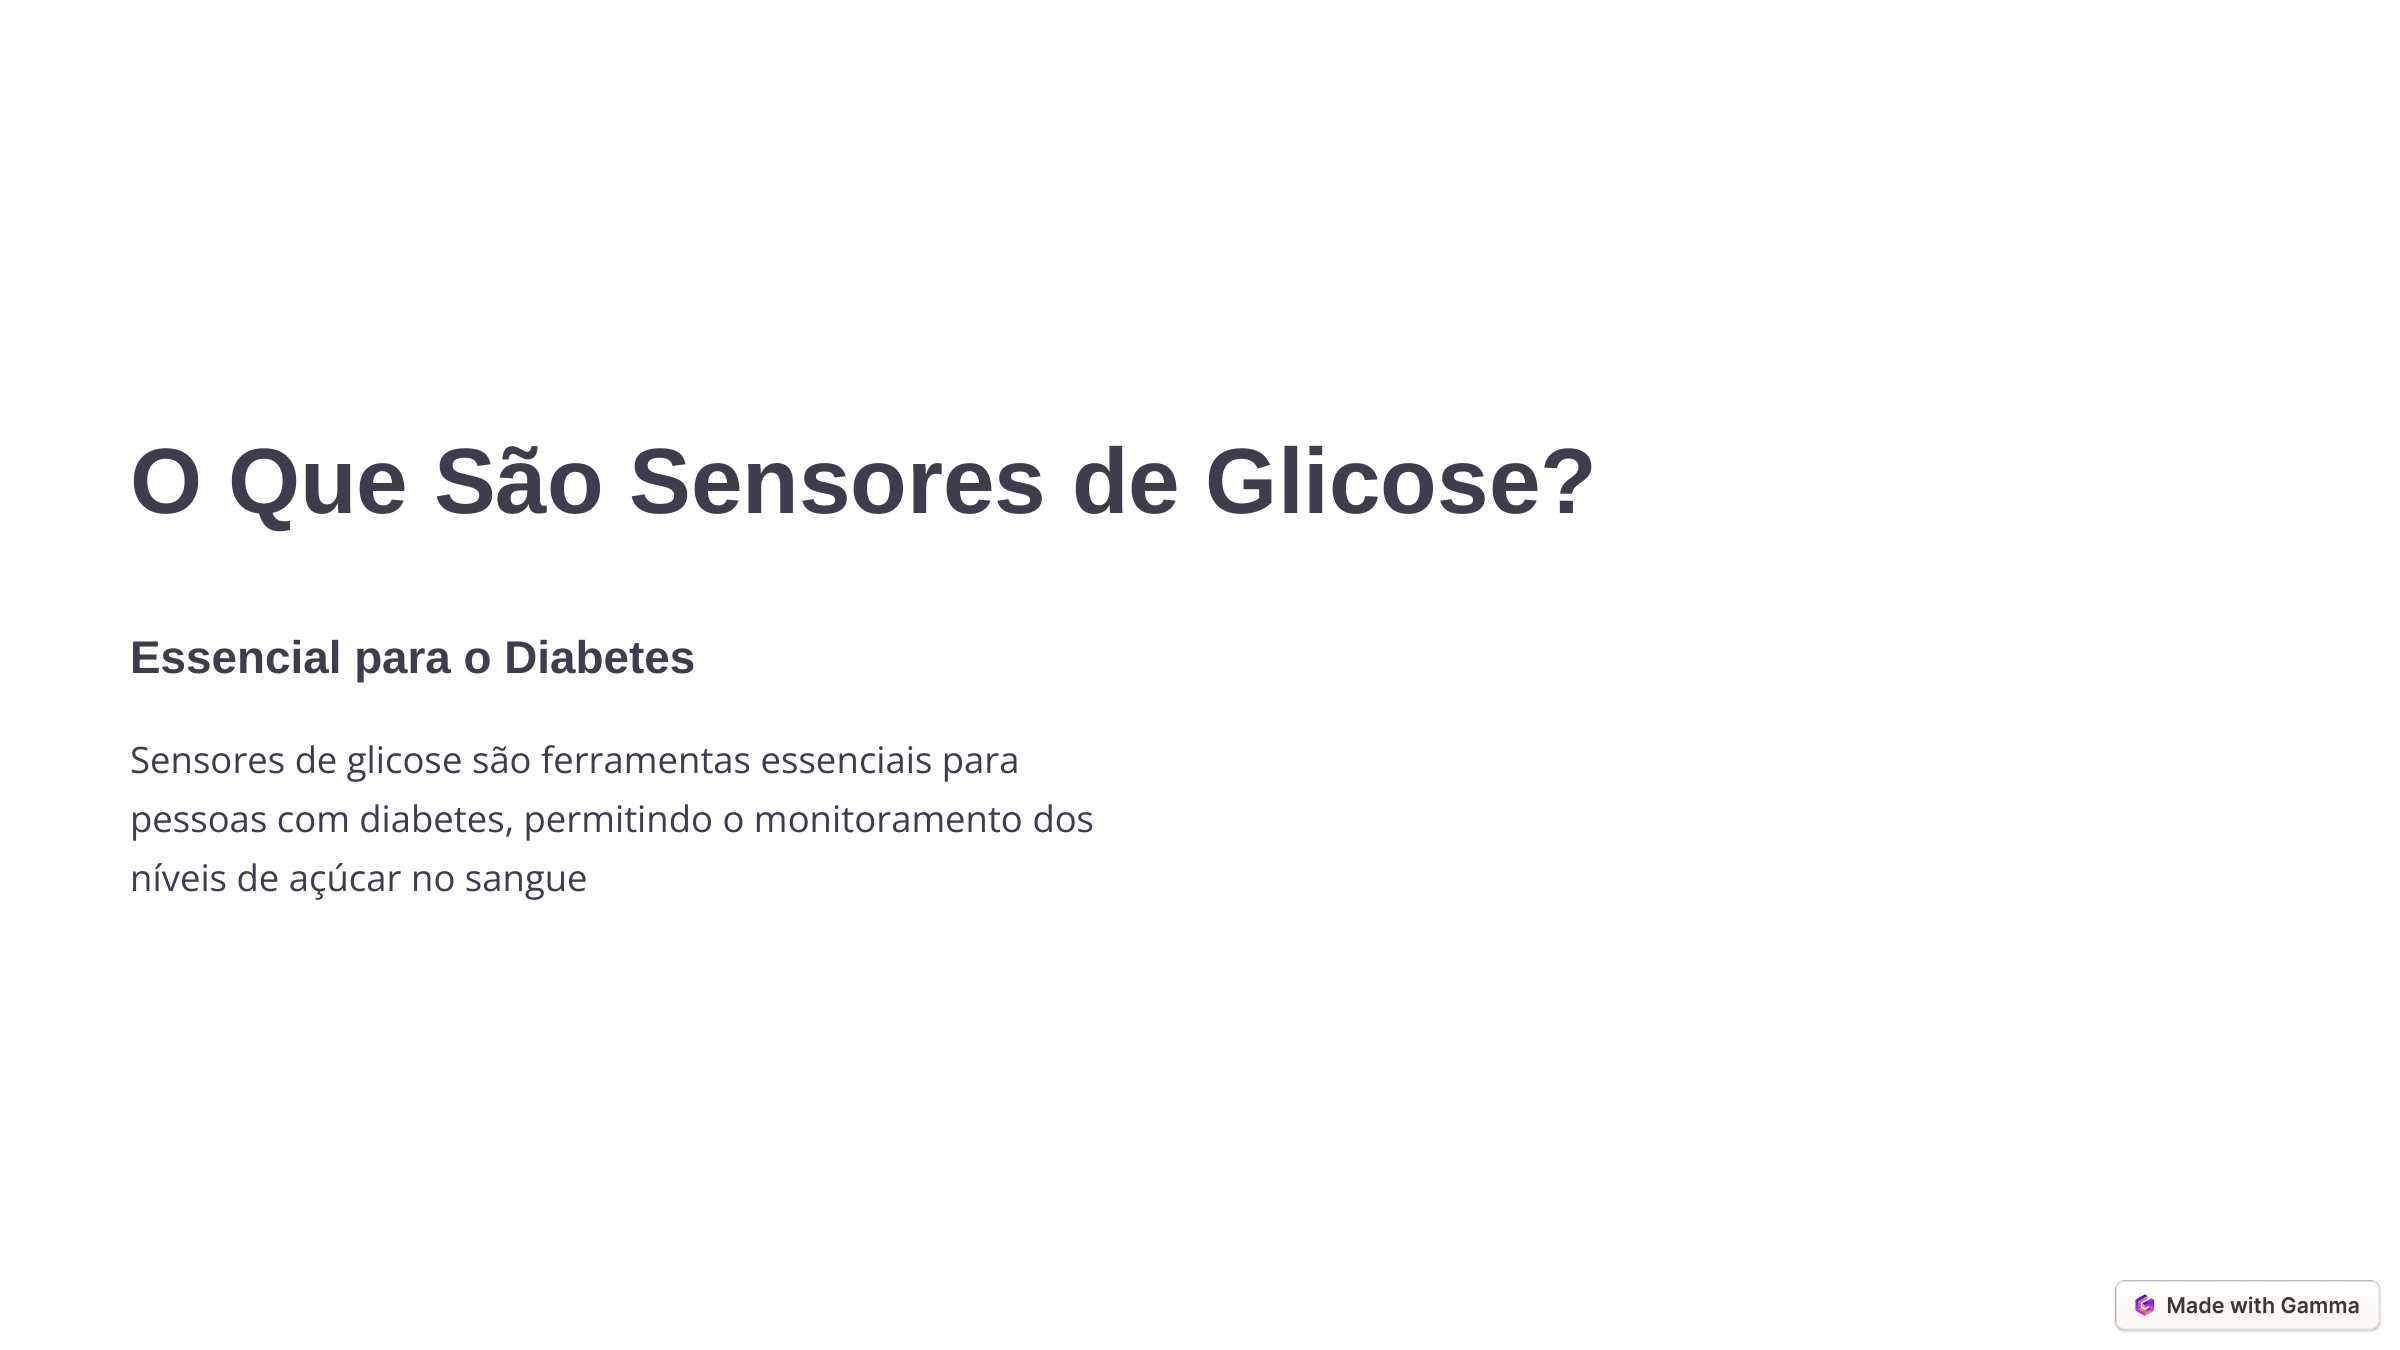

O Que São Sensores de Glicose?
Essencial para o Diabetes

Sensores de glicose são ferramentas essenciais para pessoas com diabetes, permitindo o monitoramento dos níveis de açúcar no sangue